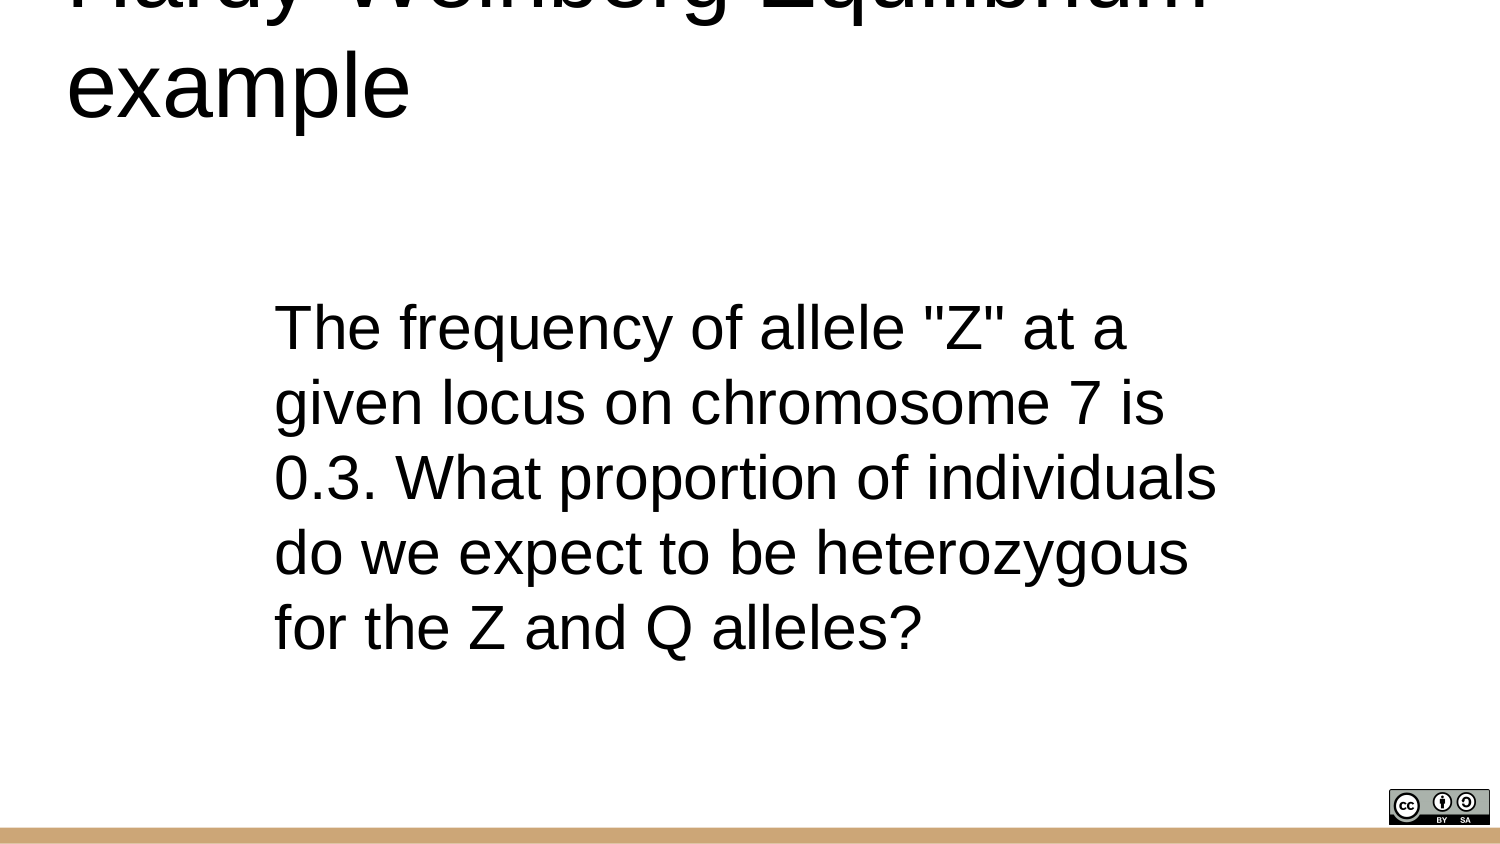

# Hardy-Weinberg Equilibrium - example
The frequency of allele "Z" at a given locus on chromosome 7 is 0.3. What proportion of individuals do we expect to be heterozygous for the Z and Q alleles?